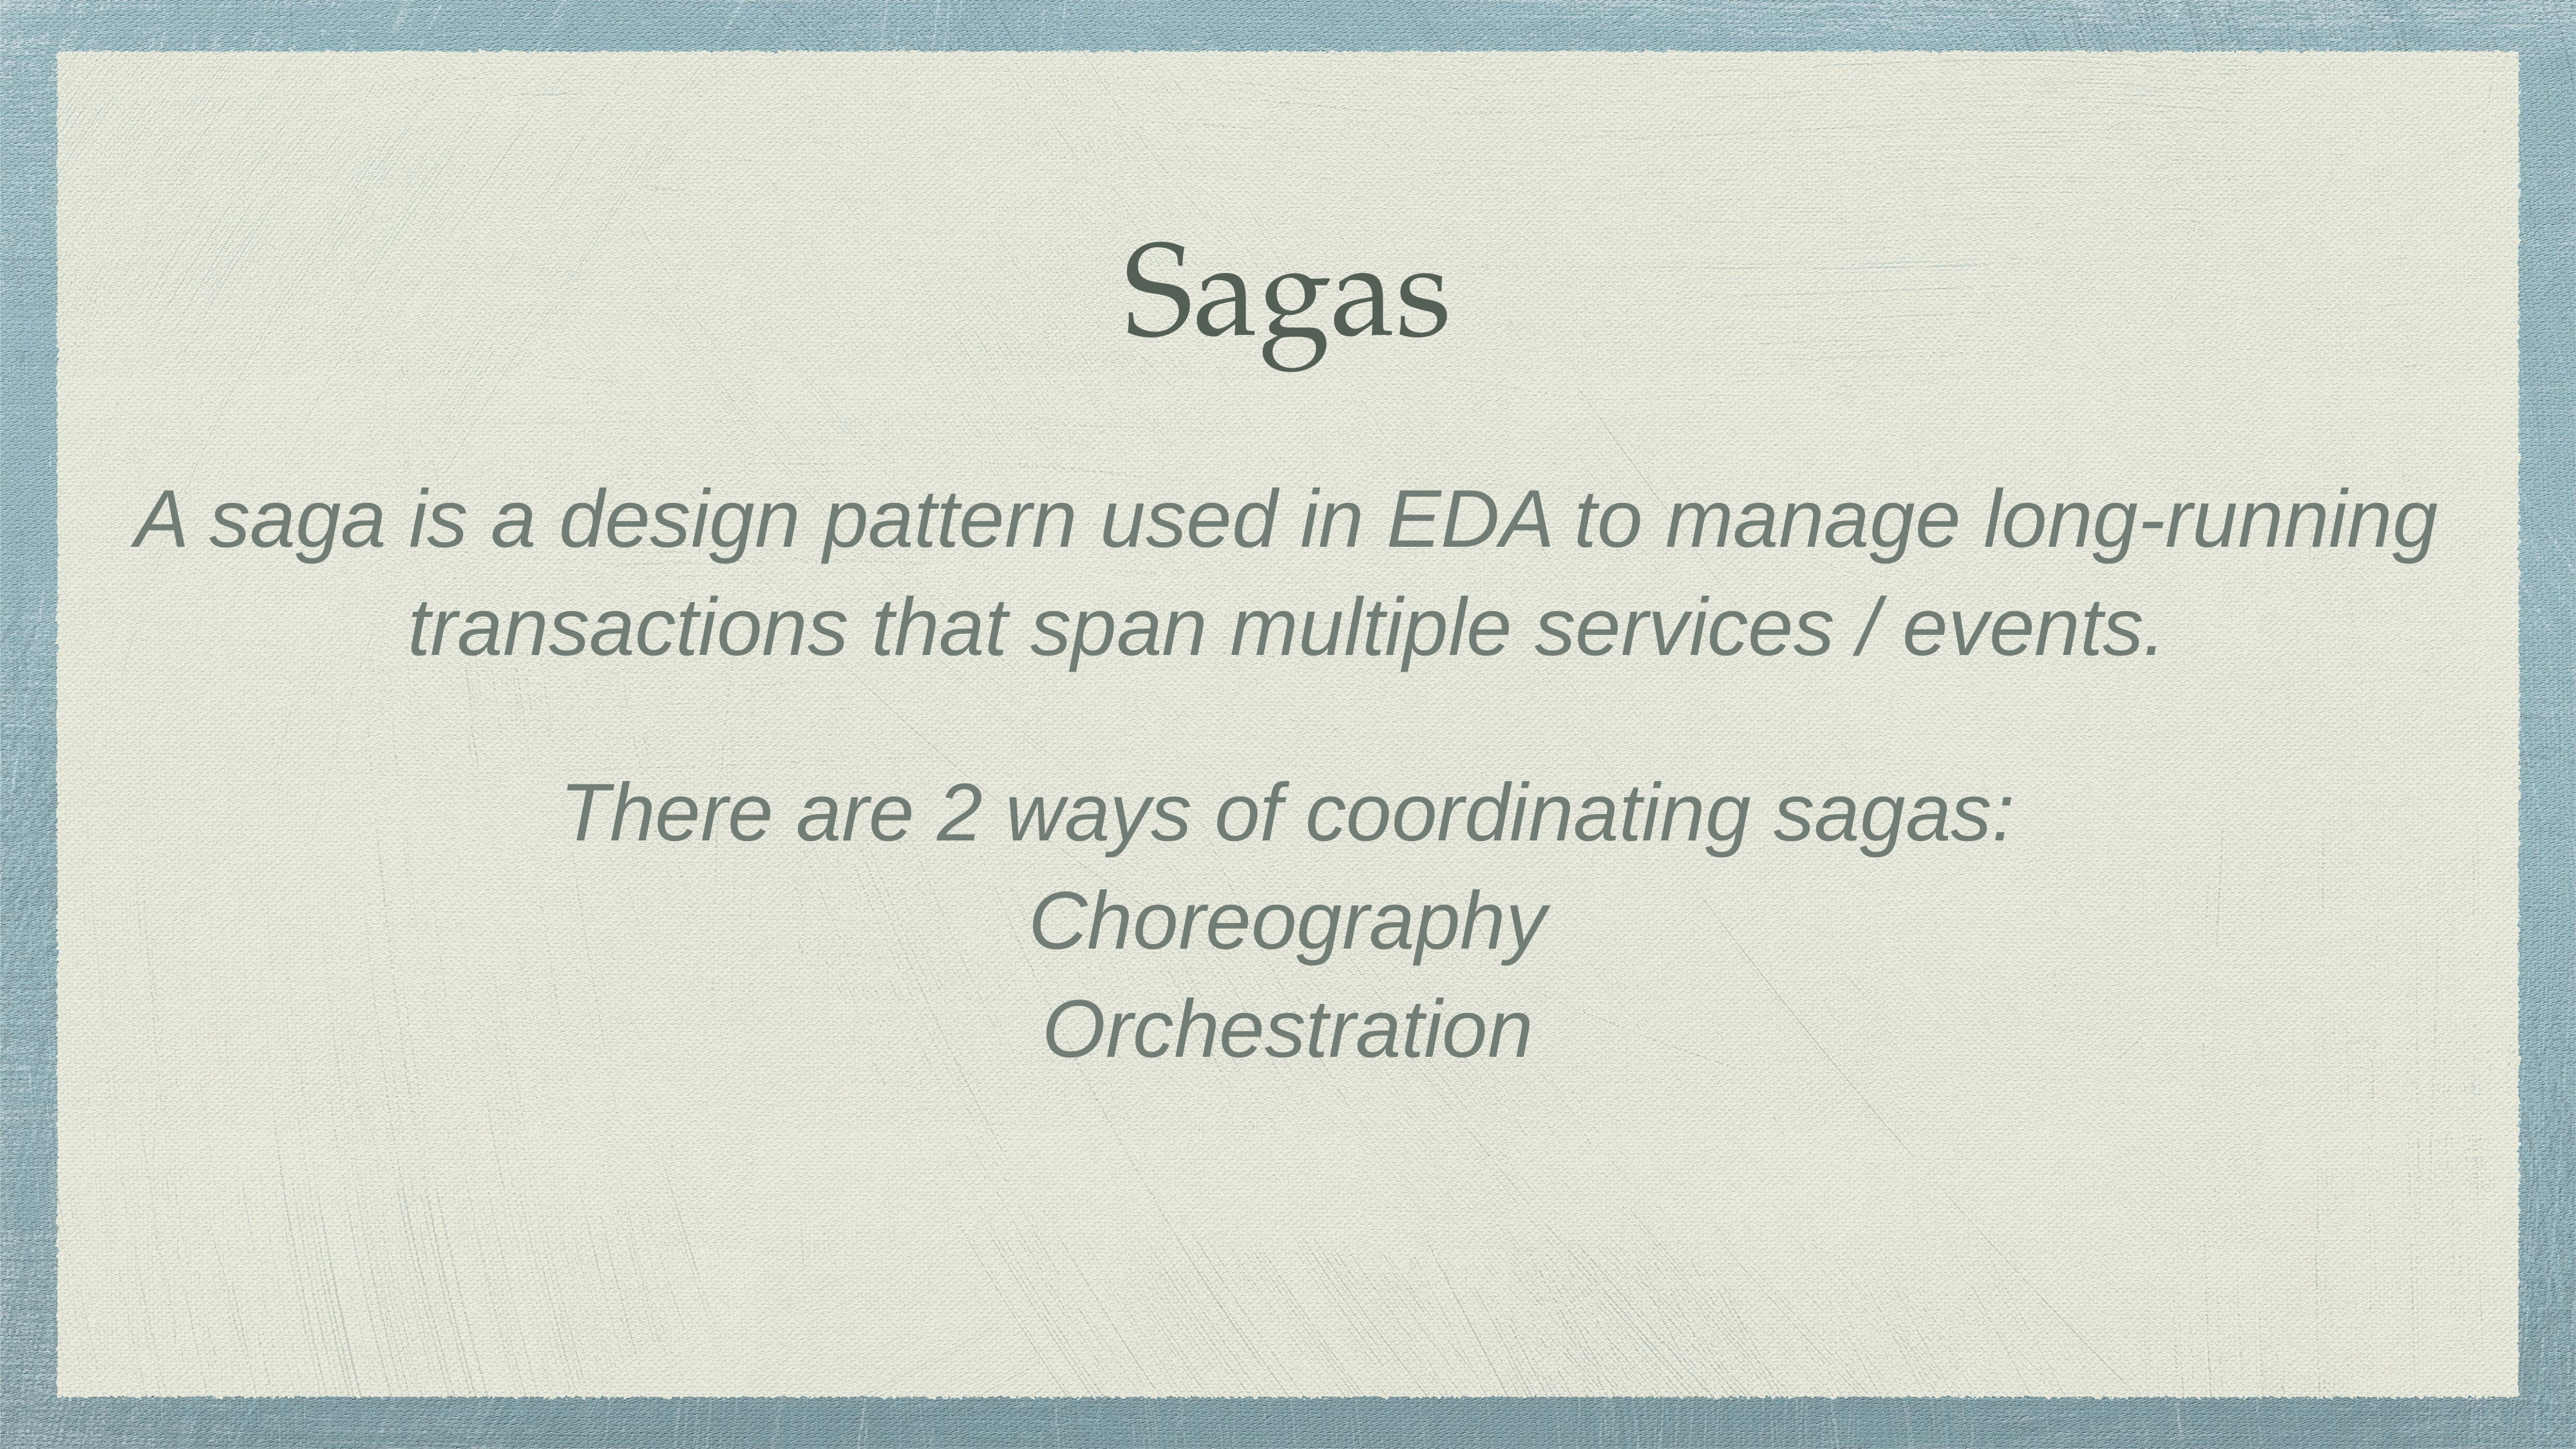

# Sagas
A saga is a design pattern used in EDA to manage long-running transactions that span multiple services / events.

There are 2 ways of coordinating sagas:
Choreography
Orchestration